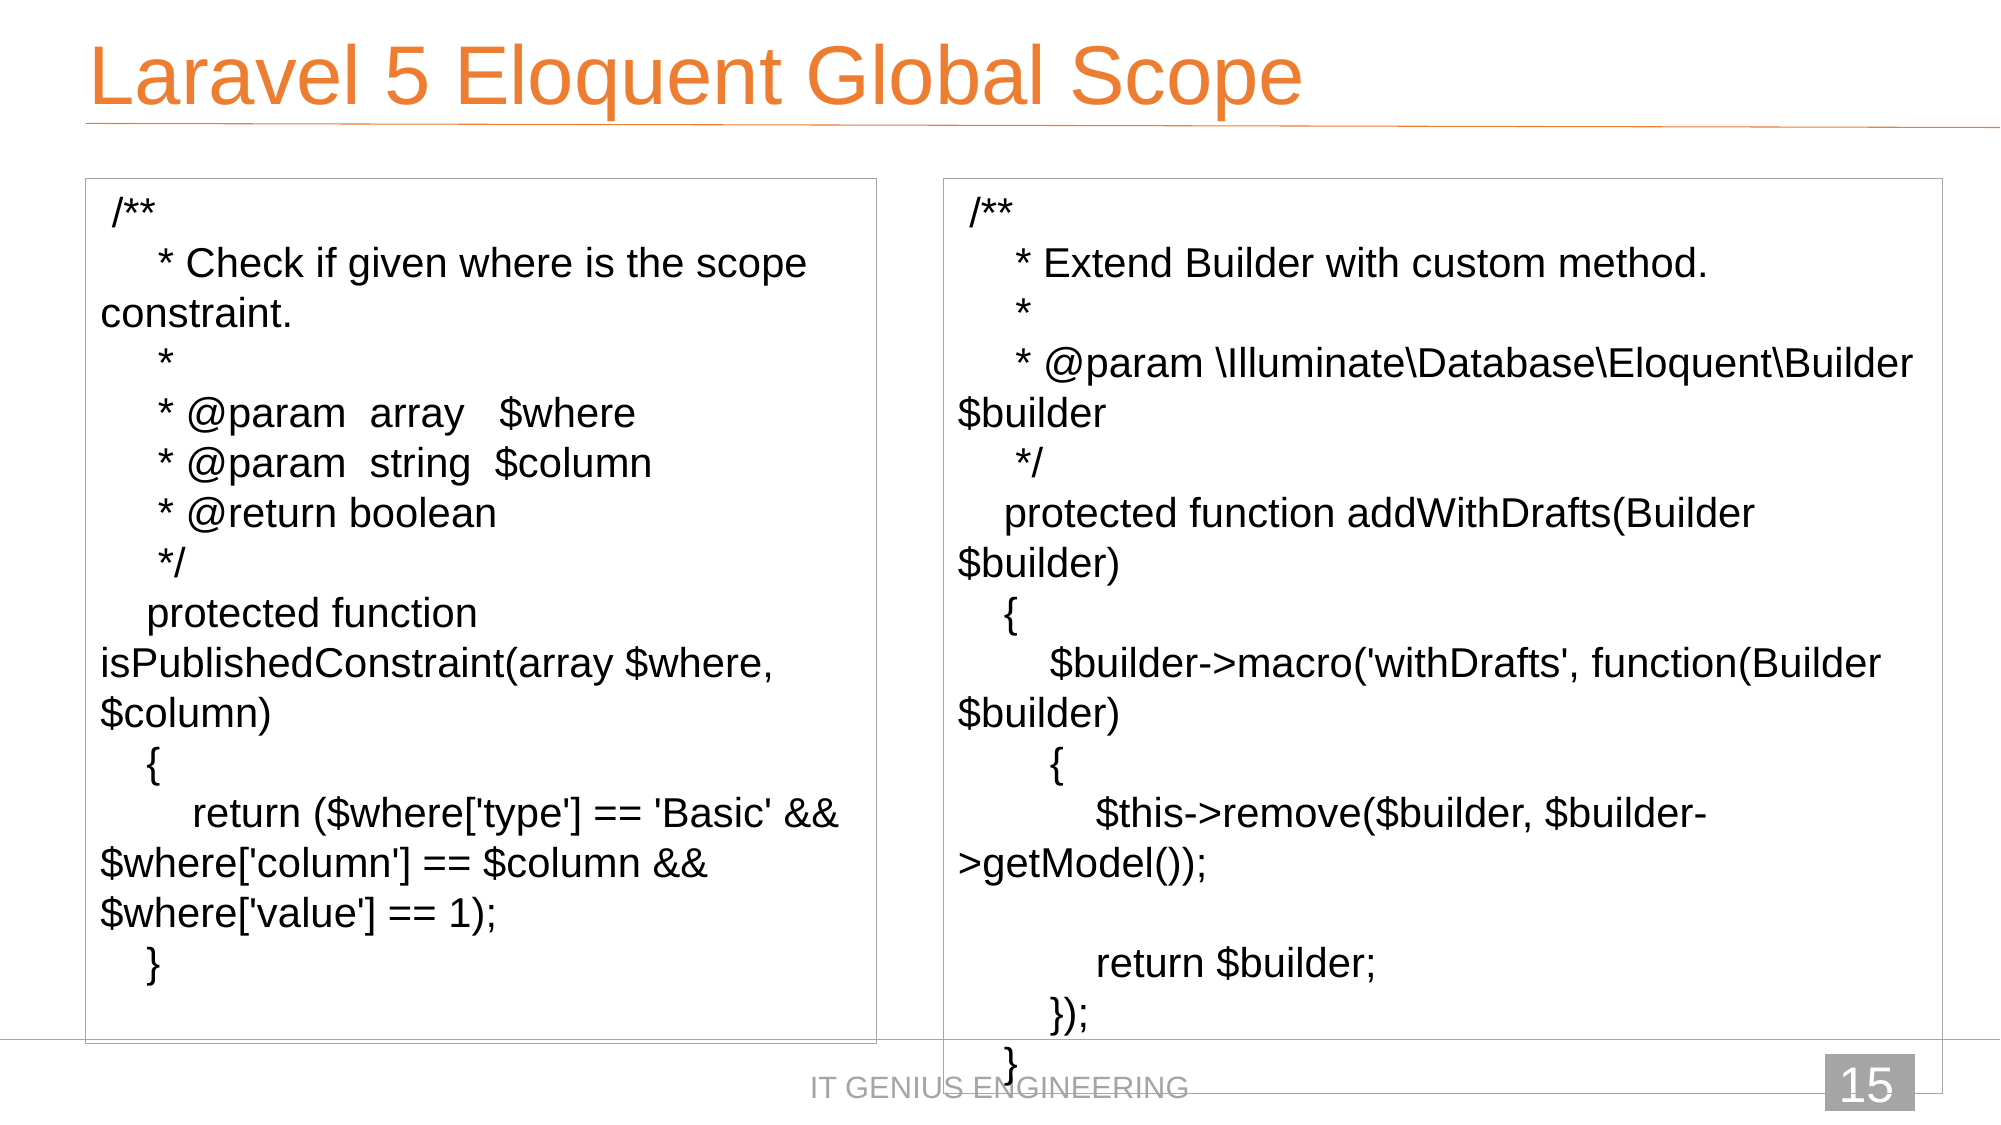

Laravel 5 Eloquent Global Scope
 /**
     * Check if given where is the scope constraint.
     *
     * @param  array   $where
     * @param  string  $column
     * @return boolean
     */
    protected function isPublishedConstraint(array $where, $column)
    {
        return ($where['type'] == 'Basic' && $where['column'] == $column && $where['value'] == 1);
    }

 /**
     * Extend Builder with custom method.
     *
     * @param \Illuminate\Database\Eloquent\Builder  $builder
     */
    protected function addWithDrafts(Builder $builder)
    {
        $builder->macro('withDrafts', function(Builder $builder)
        {
            $this->remove($builder, $builder->getModel());

            return $builder;
        });
    }
159
IT GENIUS ENGINEERING